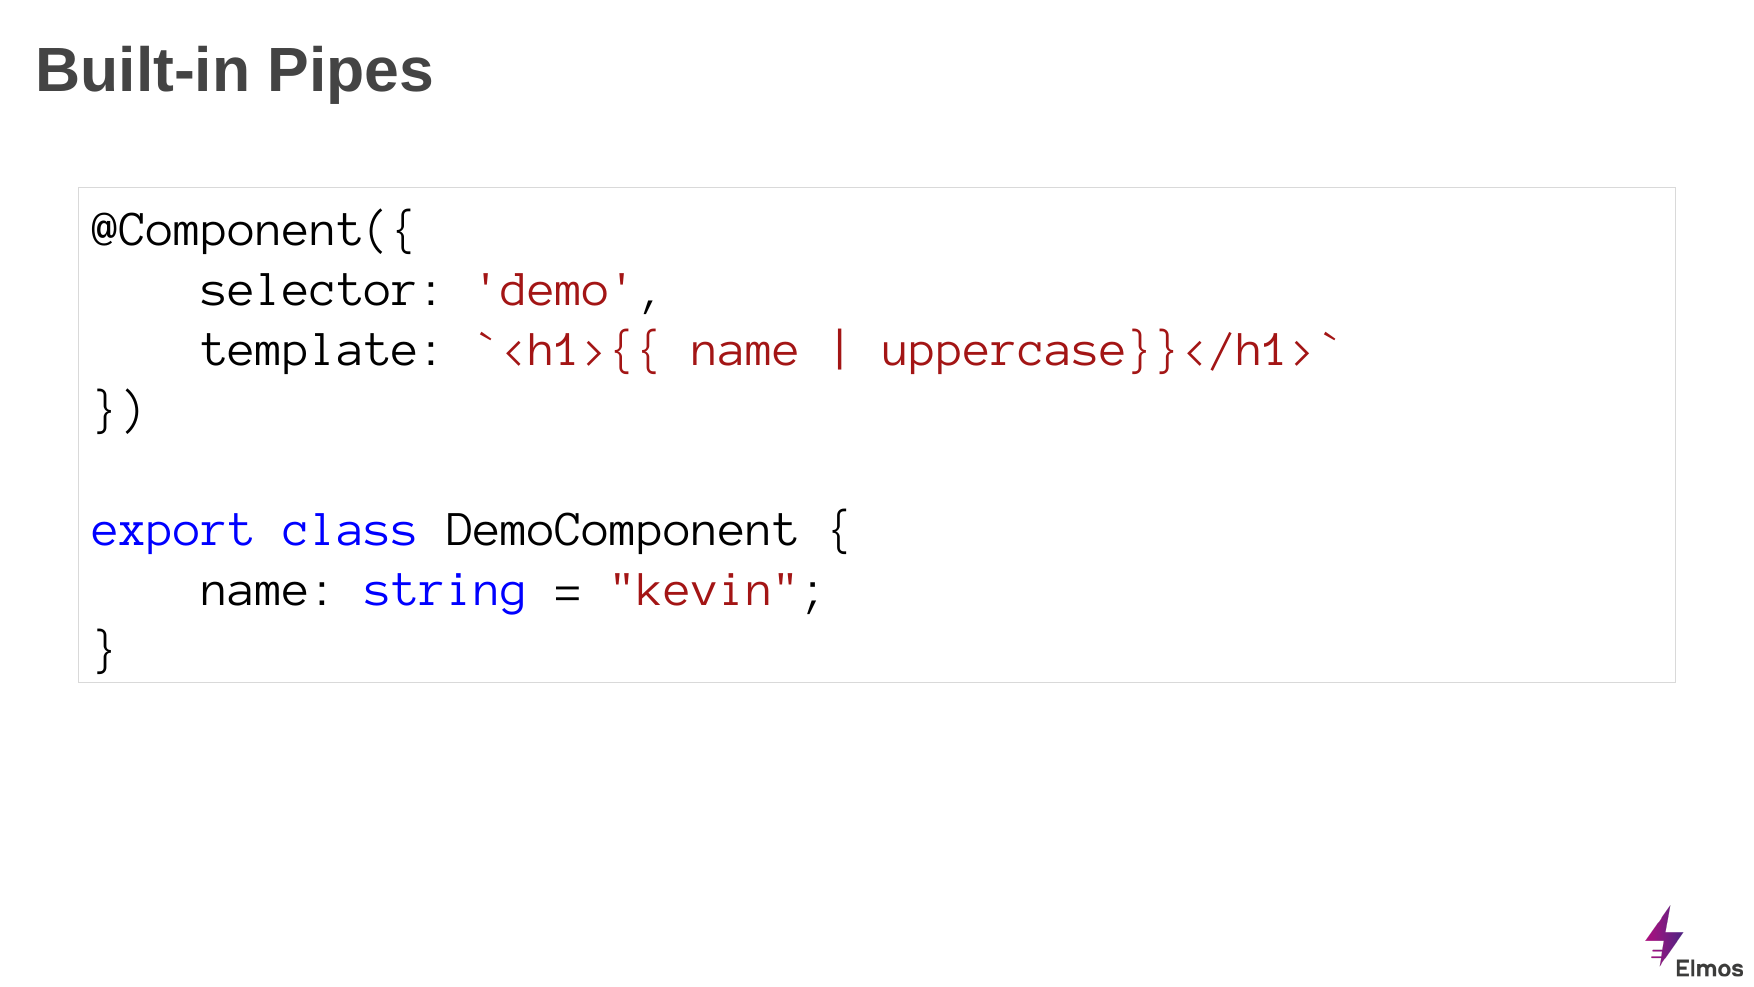

# Built-in Pipes
@Component({
    selector: 'demo',
    template: `<h1>{{ name | uppercase}}</h1>`
})

export class DemoComponent {
    name: string = "kevin";
}